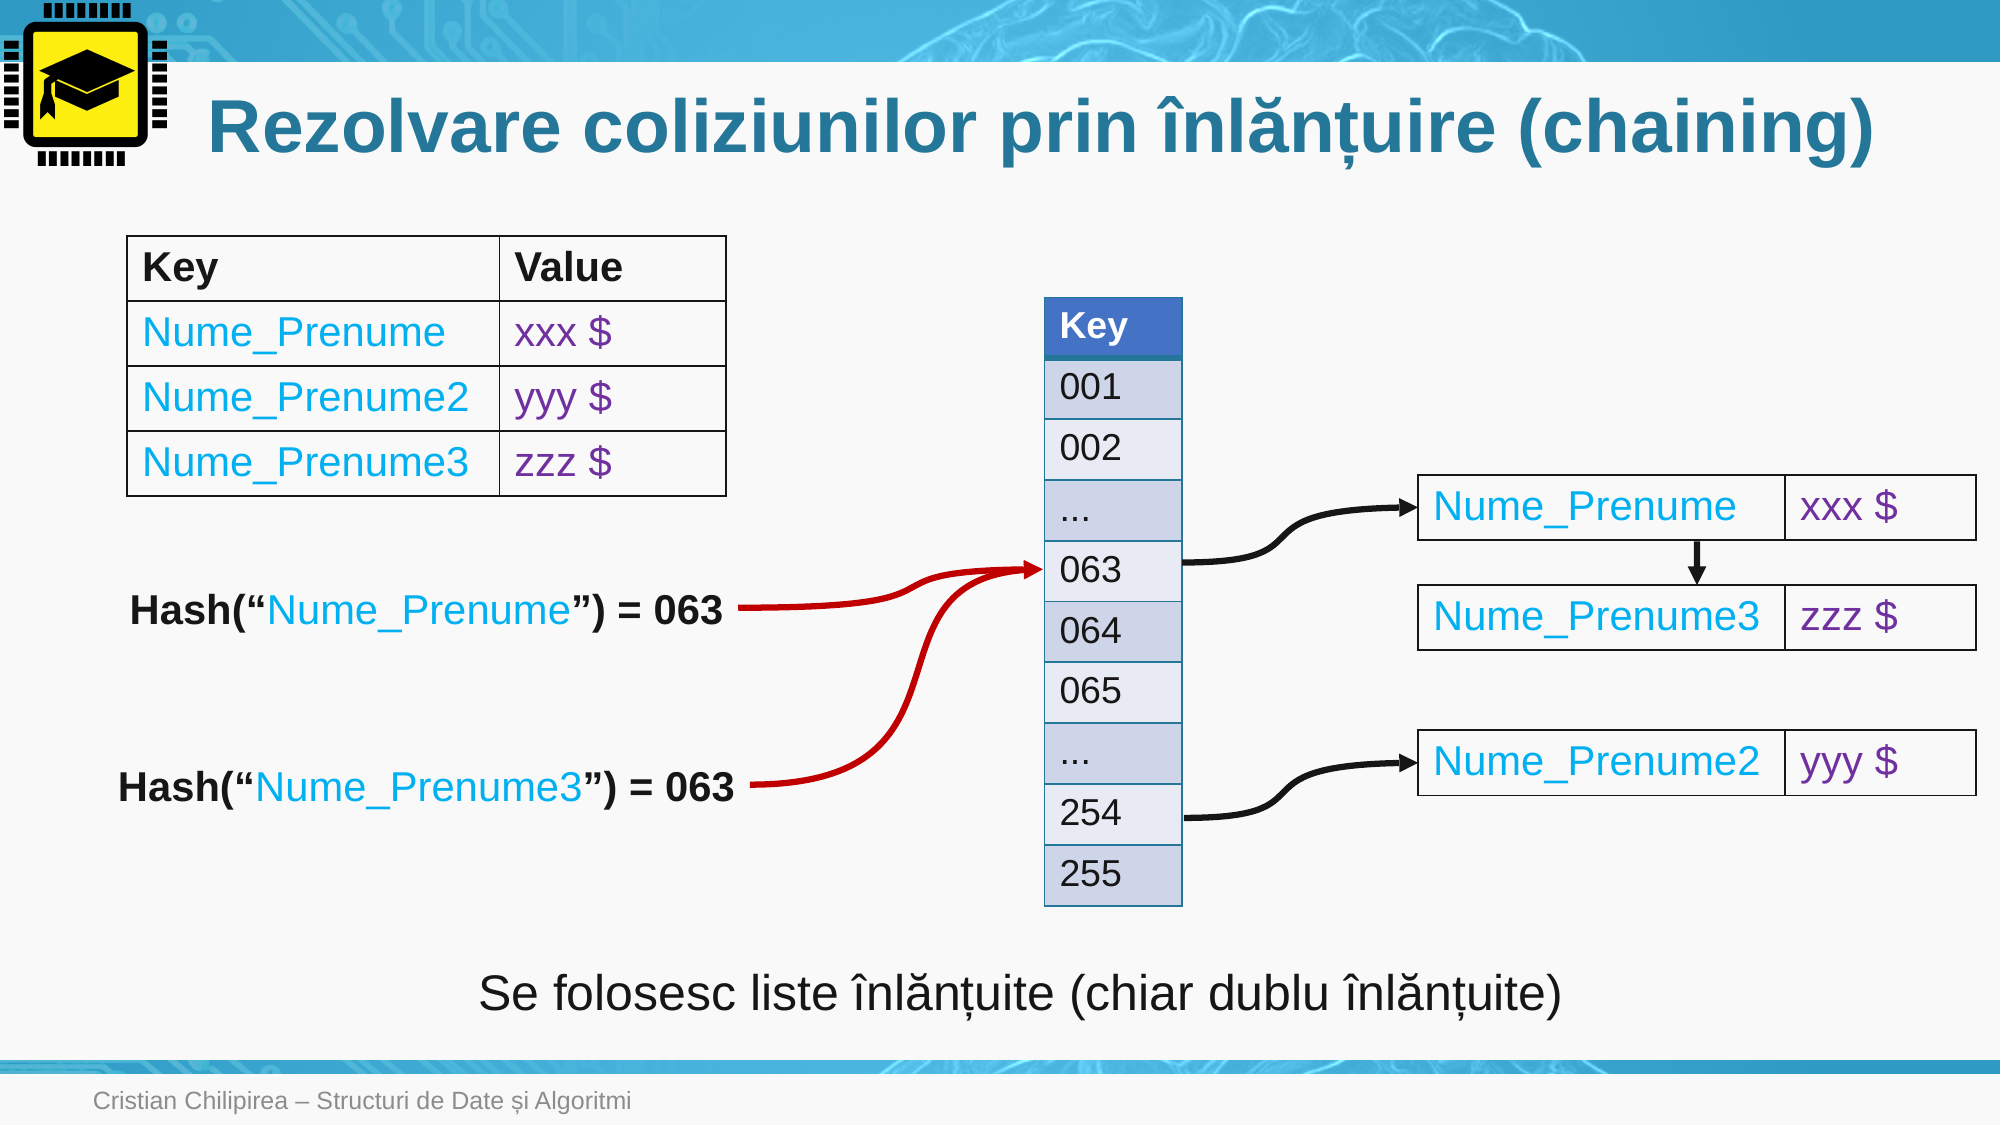

# Rezolvare coliziunilor prin înlănțuire (chaining)
| Key | Value |
| --- | --- |
| Nume\_Prenume | xxx $ |
| Nume\_Prenume2 | yyy $ |
| Nume\_Prenume3 | zzz $ |
| Key |
| --- |
| 001 |
| 002 |
| ... |
| 063 |
| 064 |
| 065 |
| ... |
| 254 |
| 255 |
| Nume\_Prenume | xxx $ |
| --- | --- |
Hash(“Nume_Prenume”) = 063
| Nume\_Prenume3 | zzz $ |
| --- | --- |
| Nume\_Prenume2 | yyy $ |
| --- | --- |
Hash(“Nume_Prenume3”) = 063
Se folosesc liste înlănțuite (chiar dublu înlănțuite)
Cristian Chilipirea – Structuri de Date și Algoritmi